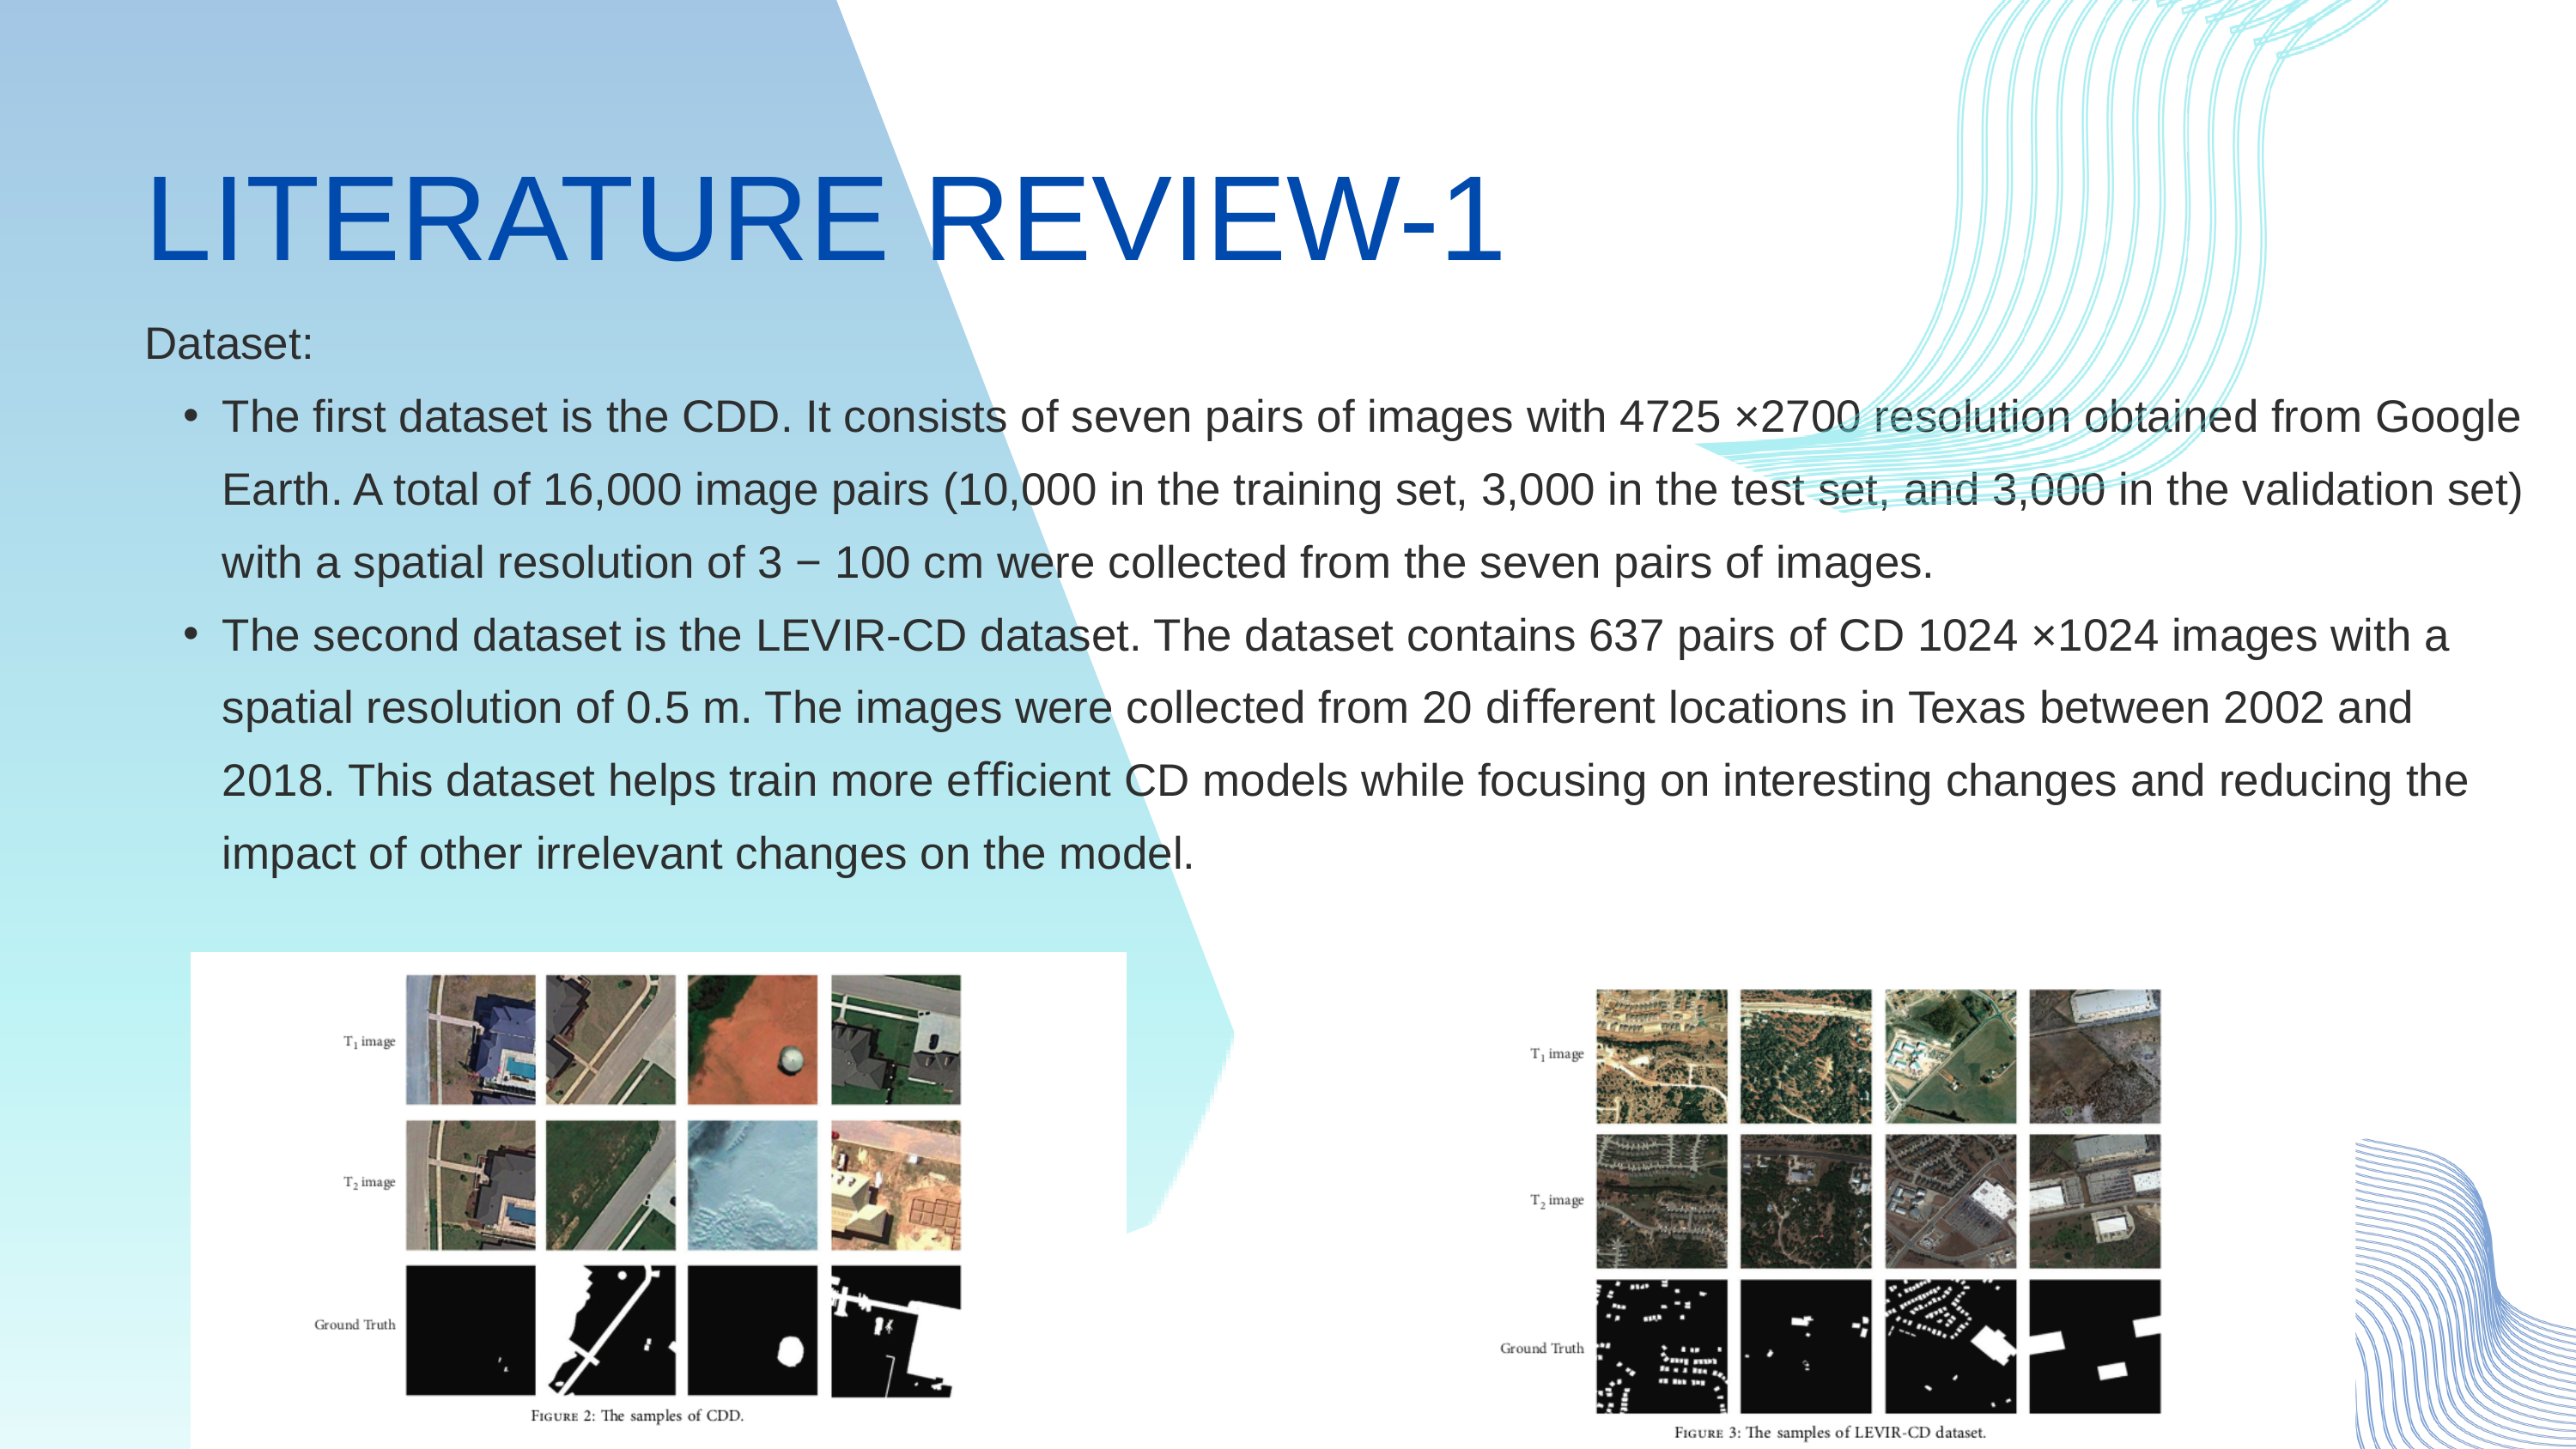

LITERATURE REVIEW-1
Dataset:
The ﬁrst dataset is the CDD. It consists of seven pairs of images with 4725 ×2700 resolution obtained from Google Earth. A total of 16,000 image pairs (10,000 in the training set, 3,000 in the test set, and 3,000 in the validation set) with a spatial resolution of 3 − 100 cm were collected from the seven pairs of images.
The second dataset is the LEVIR-CD dataset. The dataset contains 637 pairs of CD 1024 ×1024 images with a spatial resolution of 0.5 m. The images were collected from 20 diﬀerent locations in Texas between 2002 and 2018. This dataset helps train more eﬃcient CD models while focusing on interesting changes and reducing the impact of other irrelevant changes on the model.